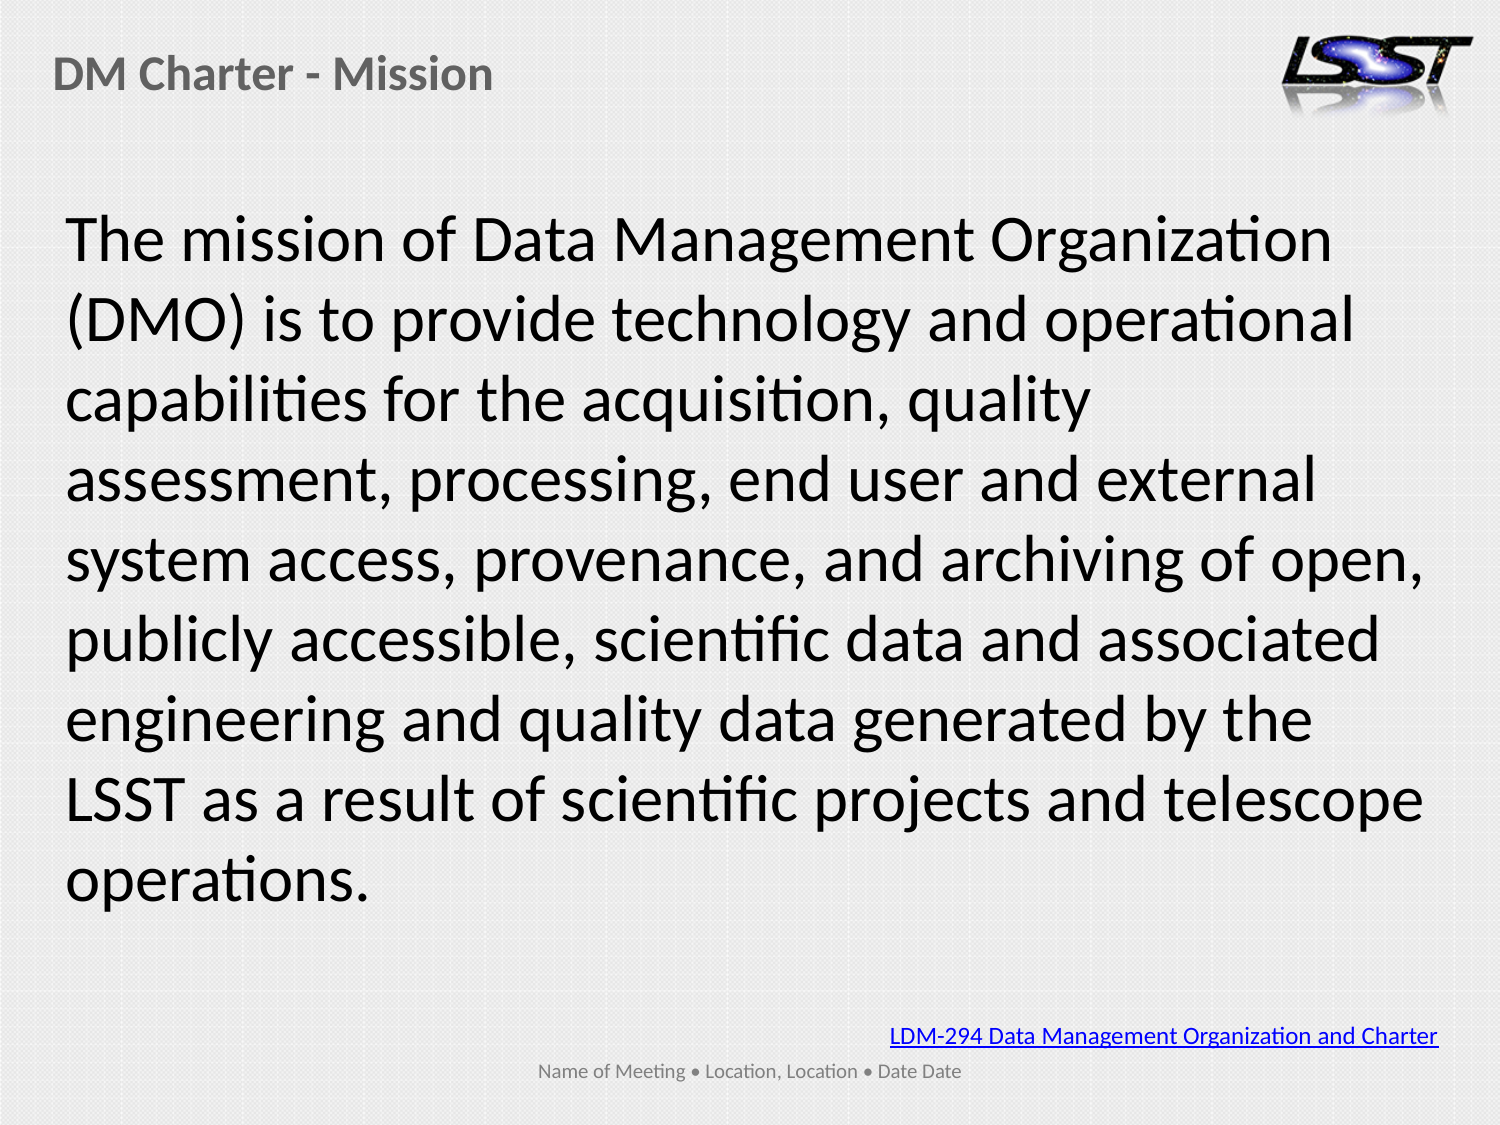

# DM Charter - Mission
The mission of Data Management Organization (DMO) is to provide technology and operational capabilities for the acquisition, quality assessment, processing, end user and external system access, provenance, and archiving of open, publicly accessible, scientific data and associated engineering and quality data generated by the LSST as a result of scientific projects and telescope operations.

LDM-294 Data Management Organization and Charter